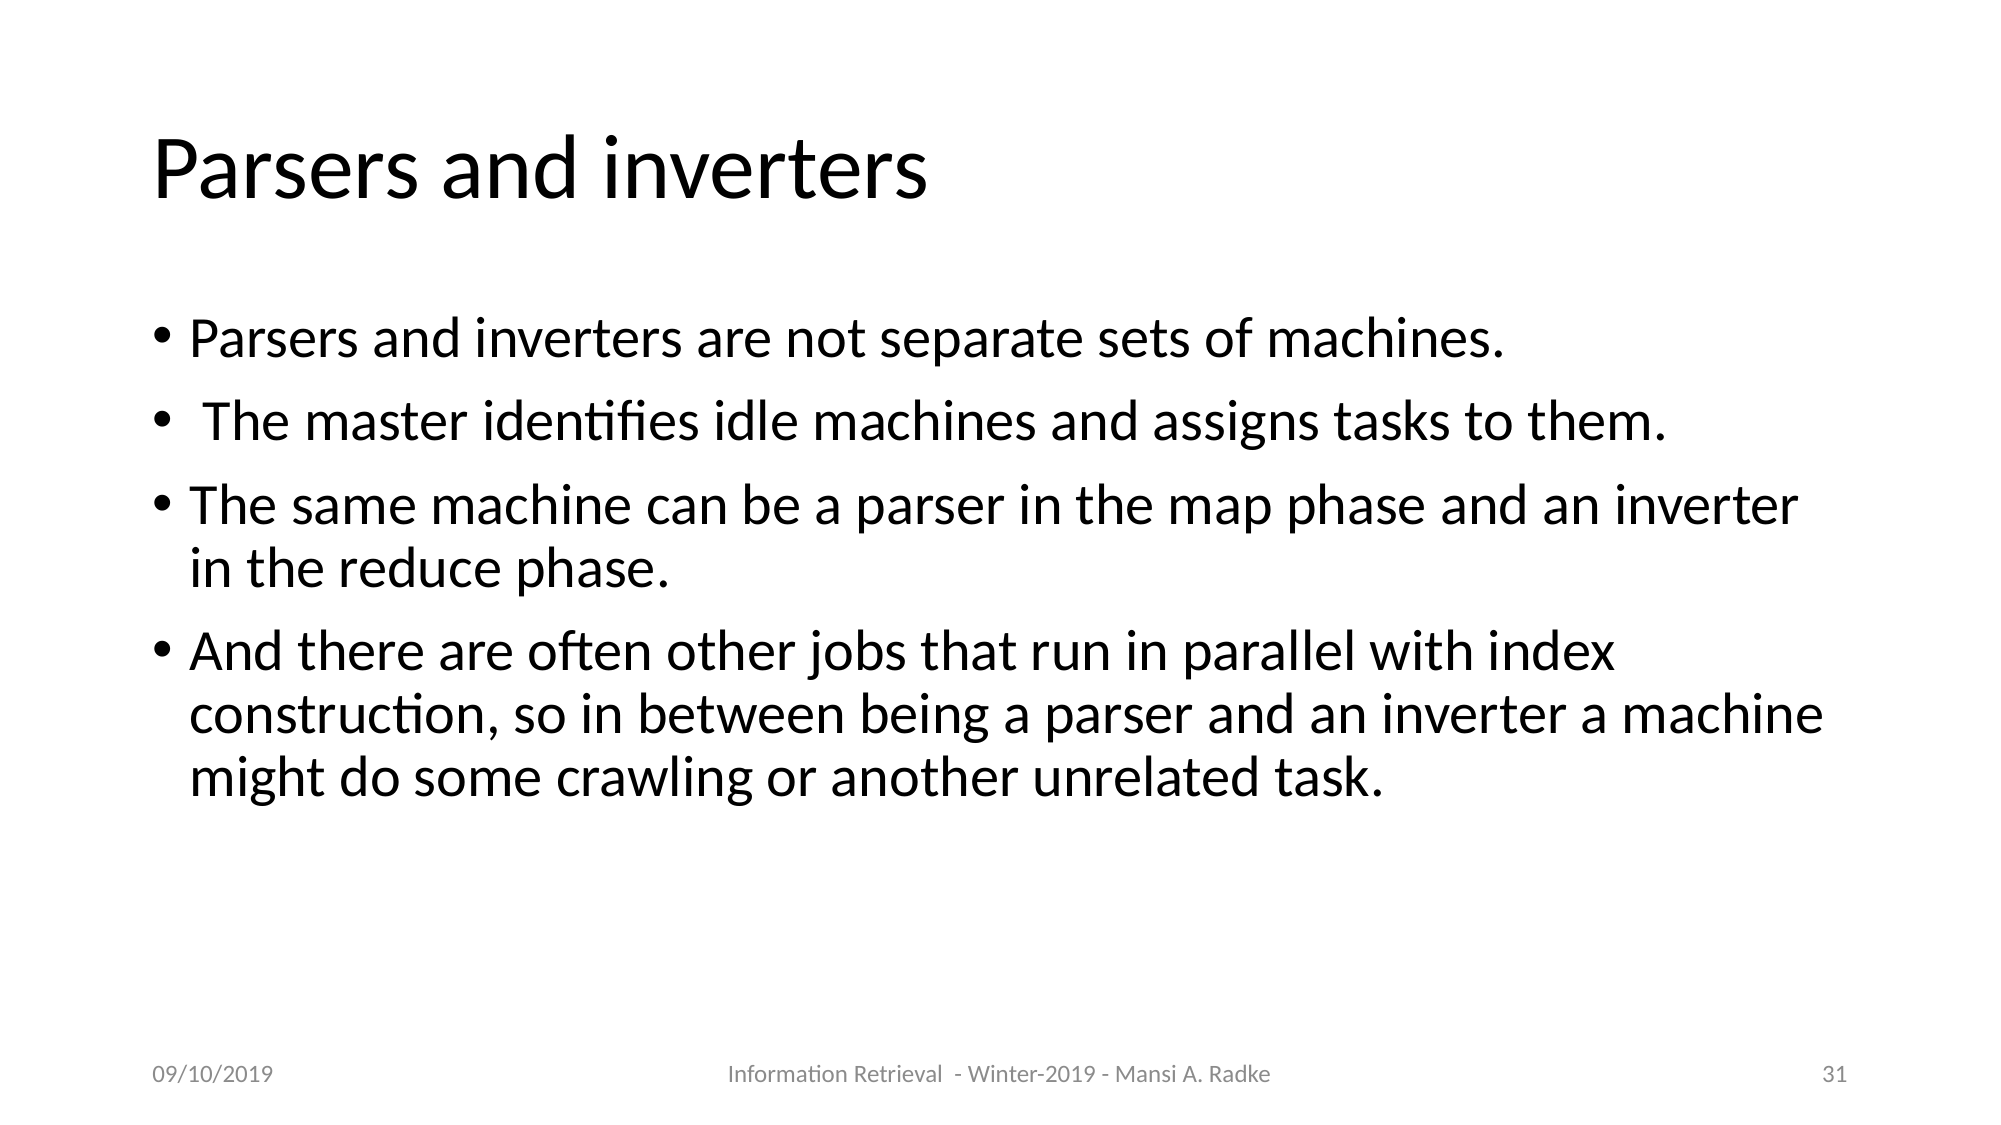

Parsers and inverters
Parsers and inverters are not separate sets of machines.
 The master identifies idle machines and assigns tasks to them.
The same machine can be a parser in the map phase and an inverter in the reduce phase.
And there are often other jobs that run in parallel with index construction, so in between being a parser and an inverter a machine might do some crawling or another unrelated task.
09/10/2019
Information Retrieval  - Winter-2019 - Mansi A. Radke
31